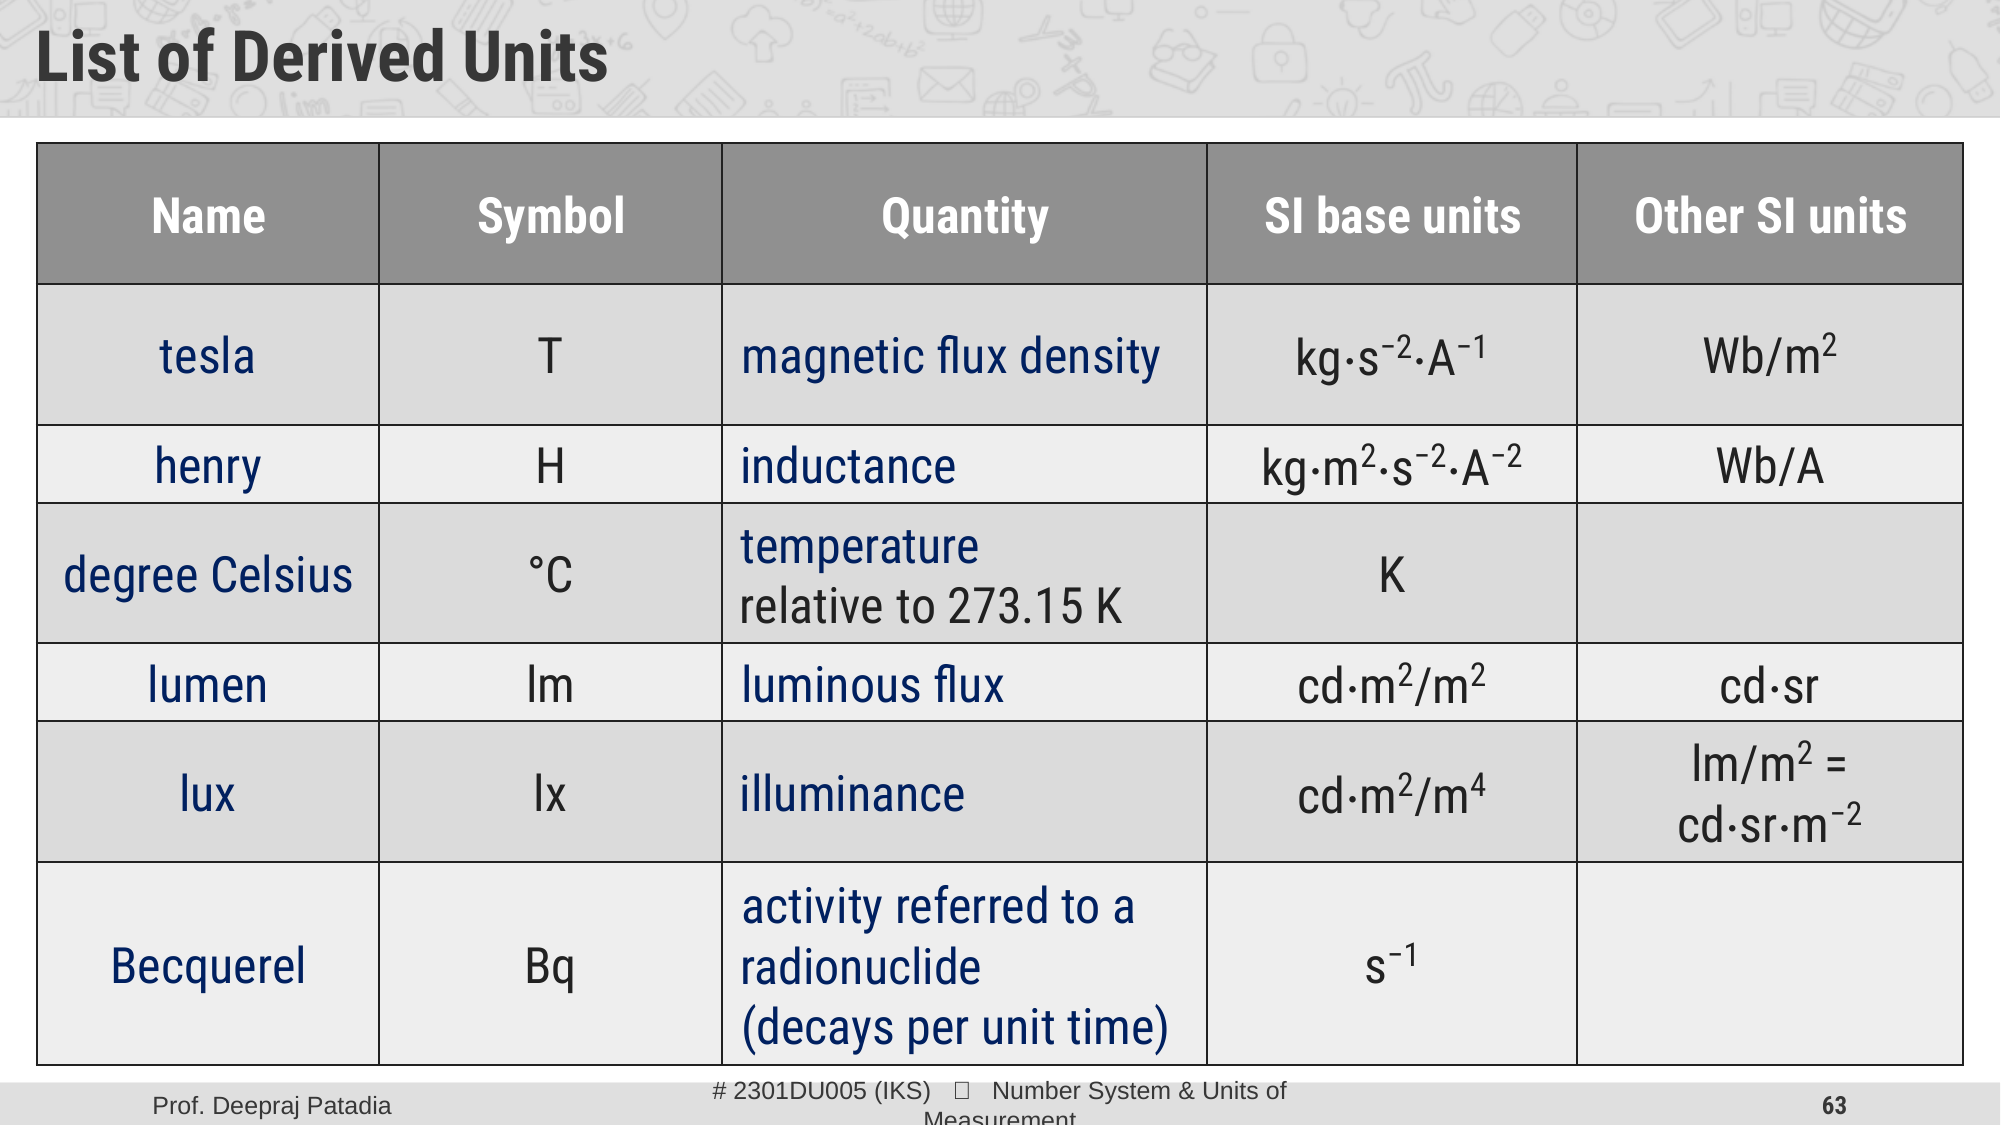

# List of Derived Units

Name
Symbol
Quantity
SI base units
Other SI units

tesla
T
magnetic flux density
Wb/m
2
kg
⋅
s
−2
⋅
A
−1
henry
H
inductance
Wb/A
kg
⋅
m
2
⋅
s
−2
⋅
A
−2
temperature
degree Celsius
°
C
K
relative
to 273.15 K
lumen
lm
luminous flux
cd
⋅
m
2
/m
2
cd
⋅
sr
lm
/m
2
=
lux
lx
illuminance
cd
⋅
m
2
/m
4
−2
cd
⋅
sr
⋅
m
activity referred to a
Becquerel
Bq
s
−1
radionuclide
(decays per unit time)